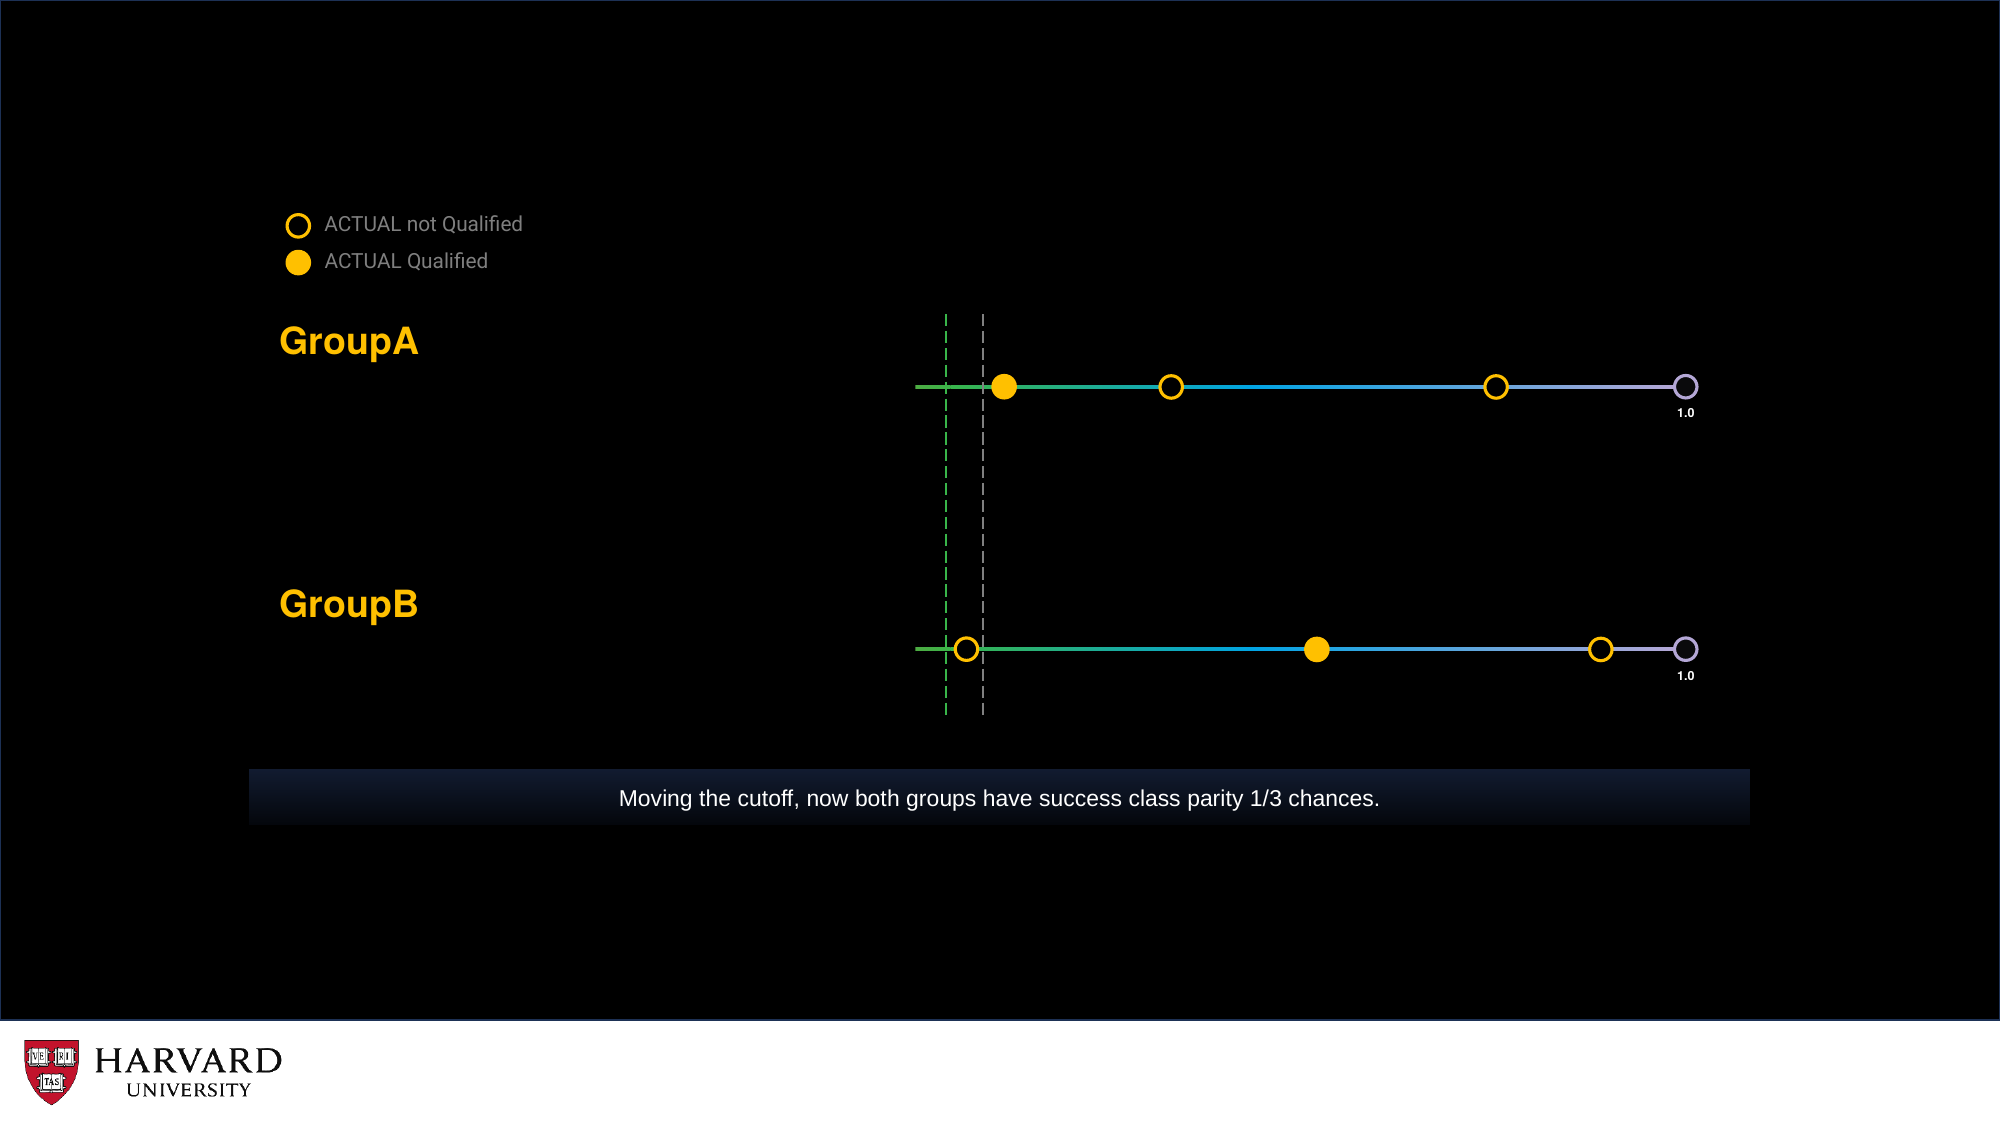

#
ACTUAL not Qualified

ACTUAL Qualified

GroupA

1.0
GroupB

1.0
Moving the cutoff, now both groups have success class parity 1/3 chances.